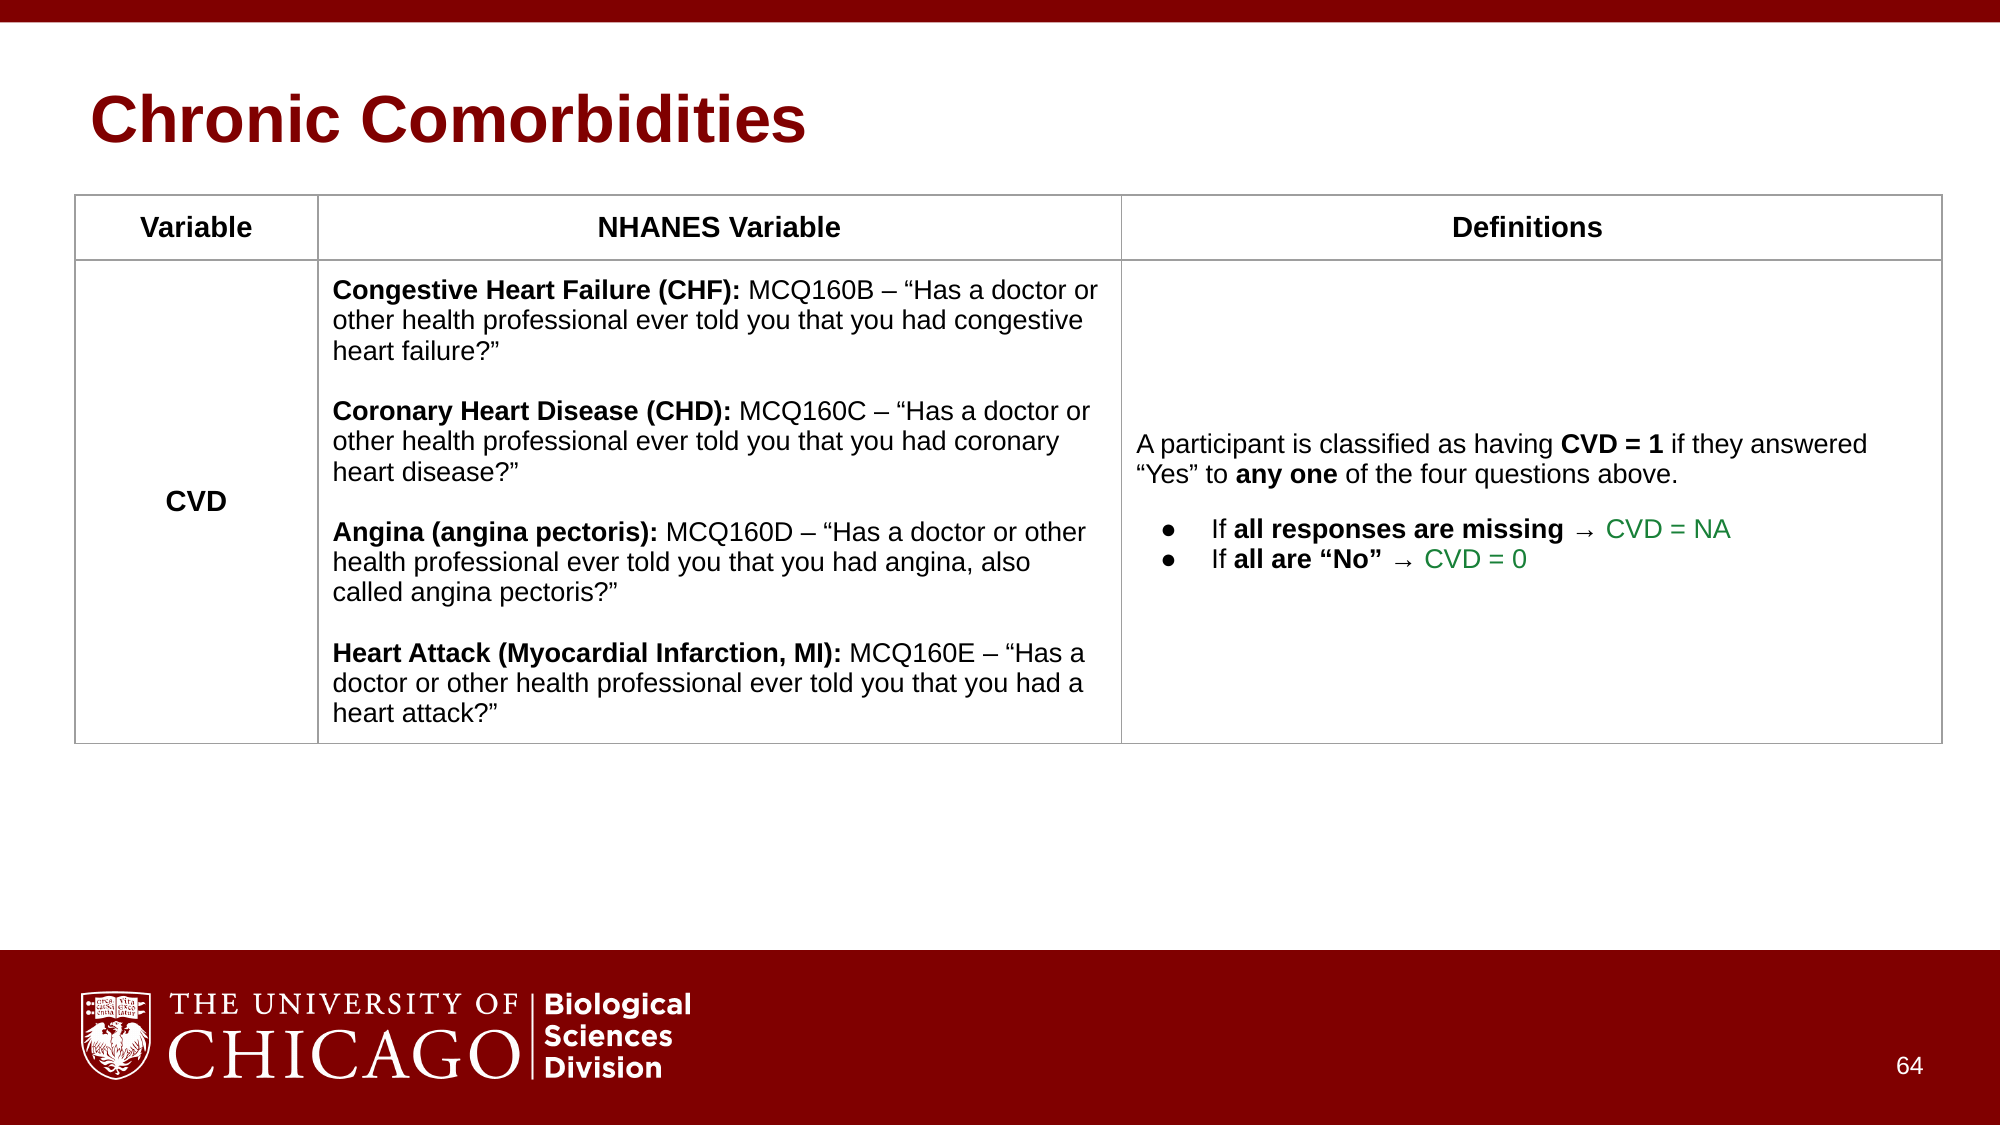

# Chronic Comorbidities
| Variable | NHANES Variable | Definitions |
| --- | --- | --- |
| CVD | Congestive Heart Failure (CHF): MCQ160B – “Has a doctor or other health professional ever told you that you had congestive heart failure?” Coronary Heart Disease (CHD): MCQ160C – “Has a doctor or other health professional ever told you that you had coronary heart disease?” Angina (angina pectoris): MCQ160D – “Has a doctor or other health professional ever told you that you had angina, also called angina pectoris?” Heart Attack (Myocardial Infarction, MI): MCQ160E – “Has a doctor or other health professional ever told you that you had a heart attack?” | A participant is classified as having CVD = 1 if they answered “Yes” to any one of the four questions above. If all responses are missing → CVD = NA If all are “No” → CVD = 0 |
64